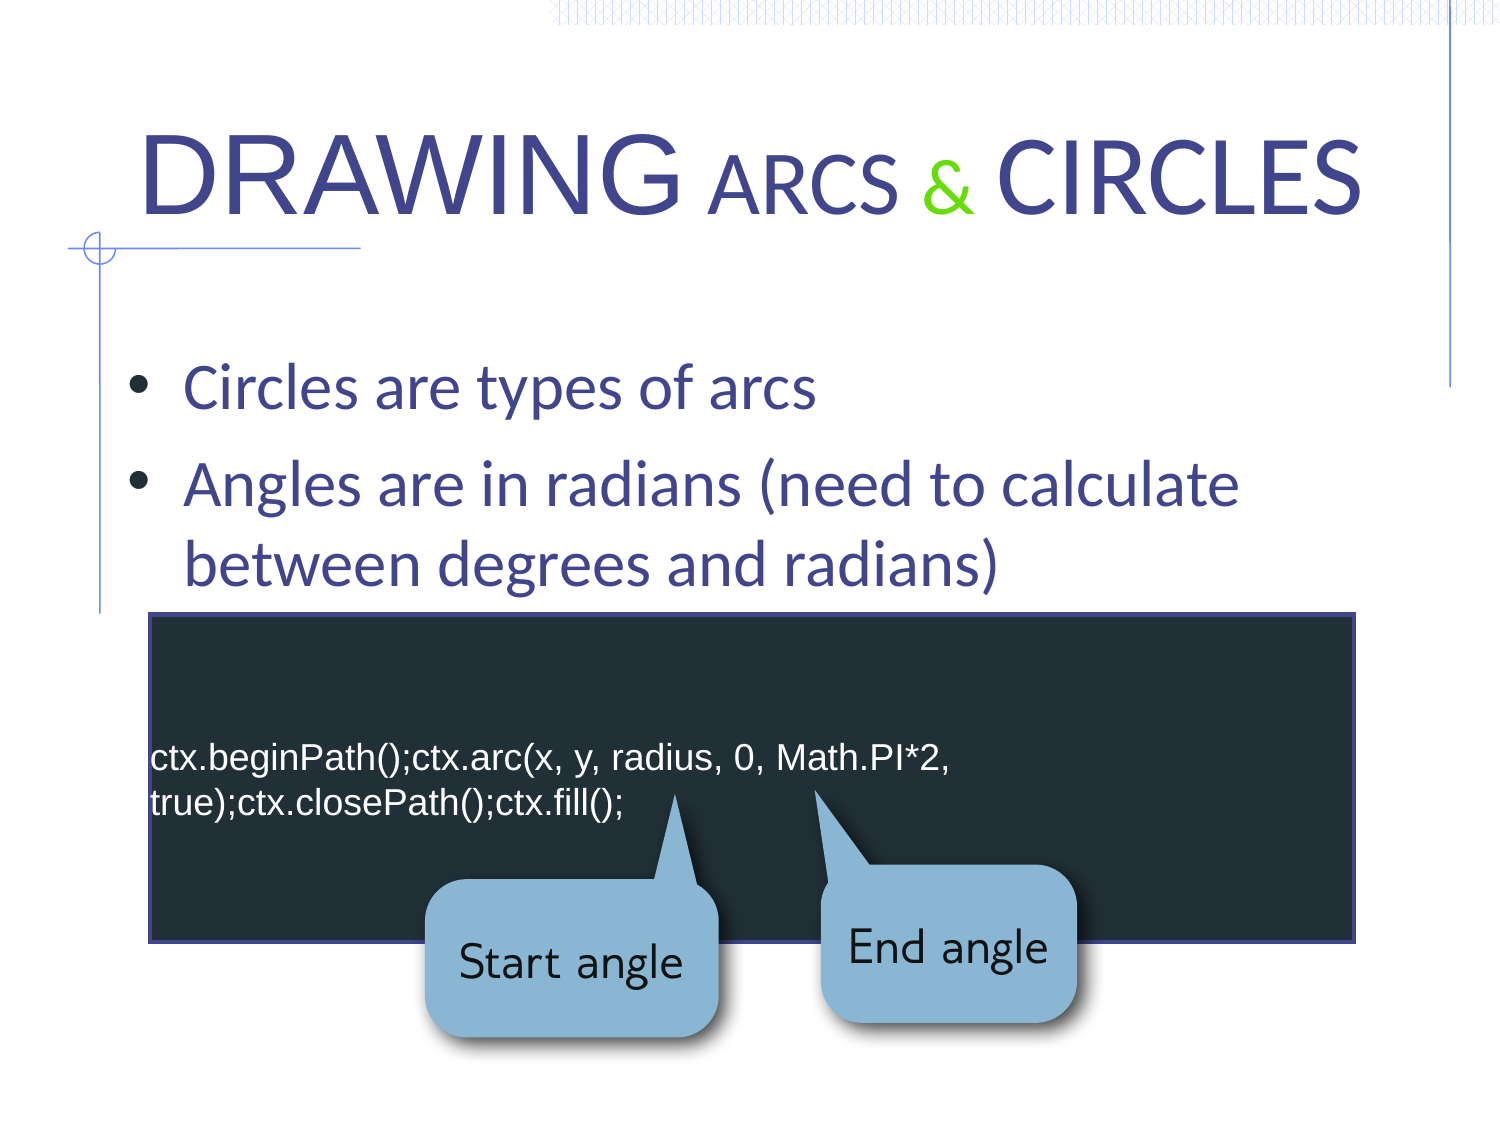

DRAWING ARCS & CIRCLES
Circles are types of arcs
Angles are in radians (need to calculate between degrees and radians)
ctx.beginPath();ctx.arc(x, y, radius, 0, Math.PI*2, true);ctx.closePath();ctx.fill();
End angle
Start angle